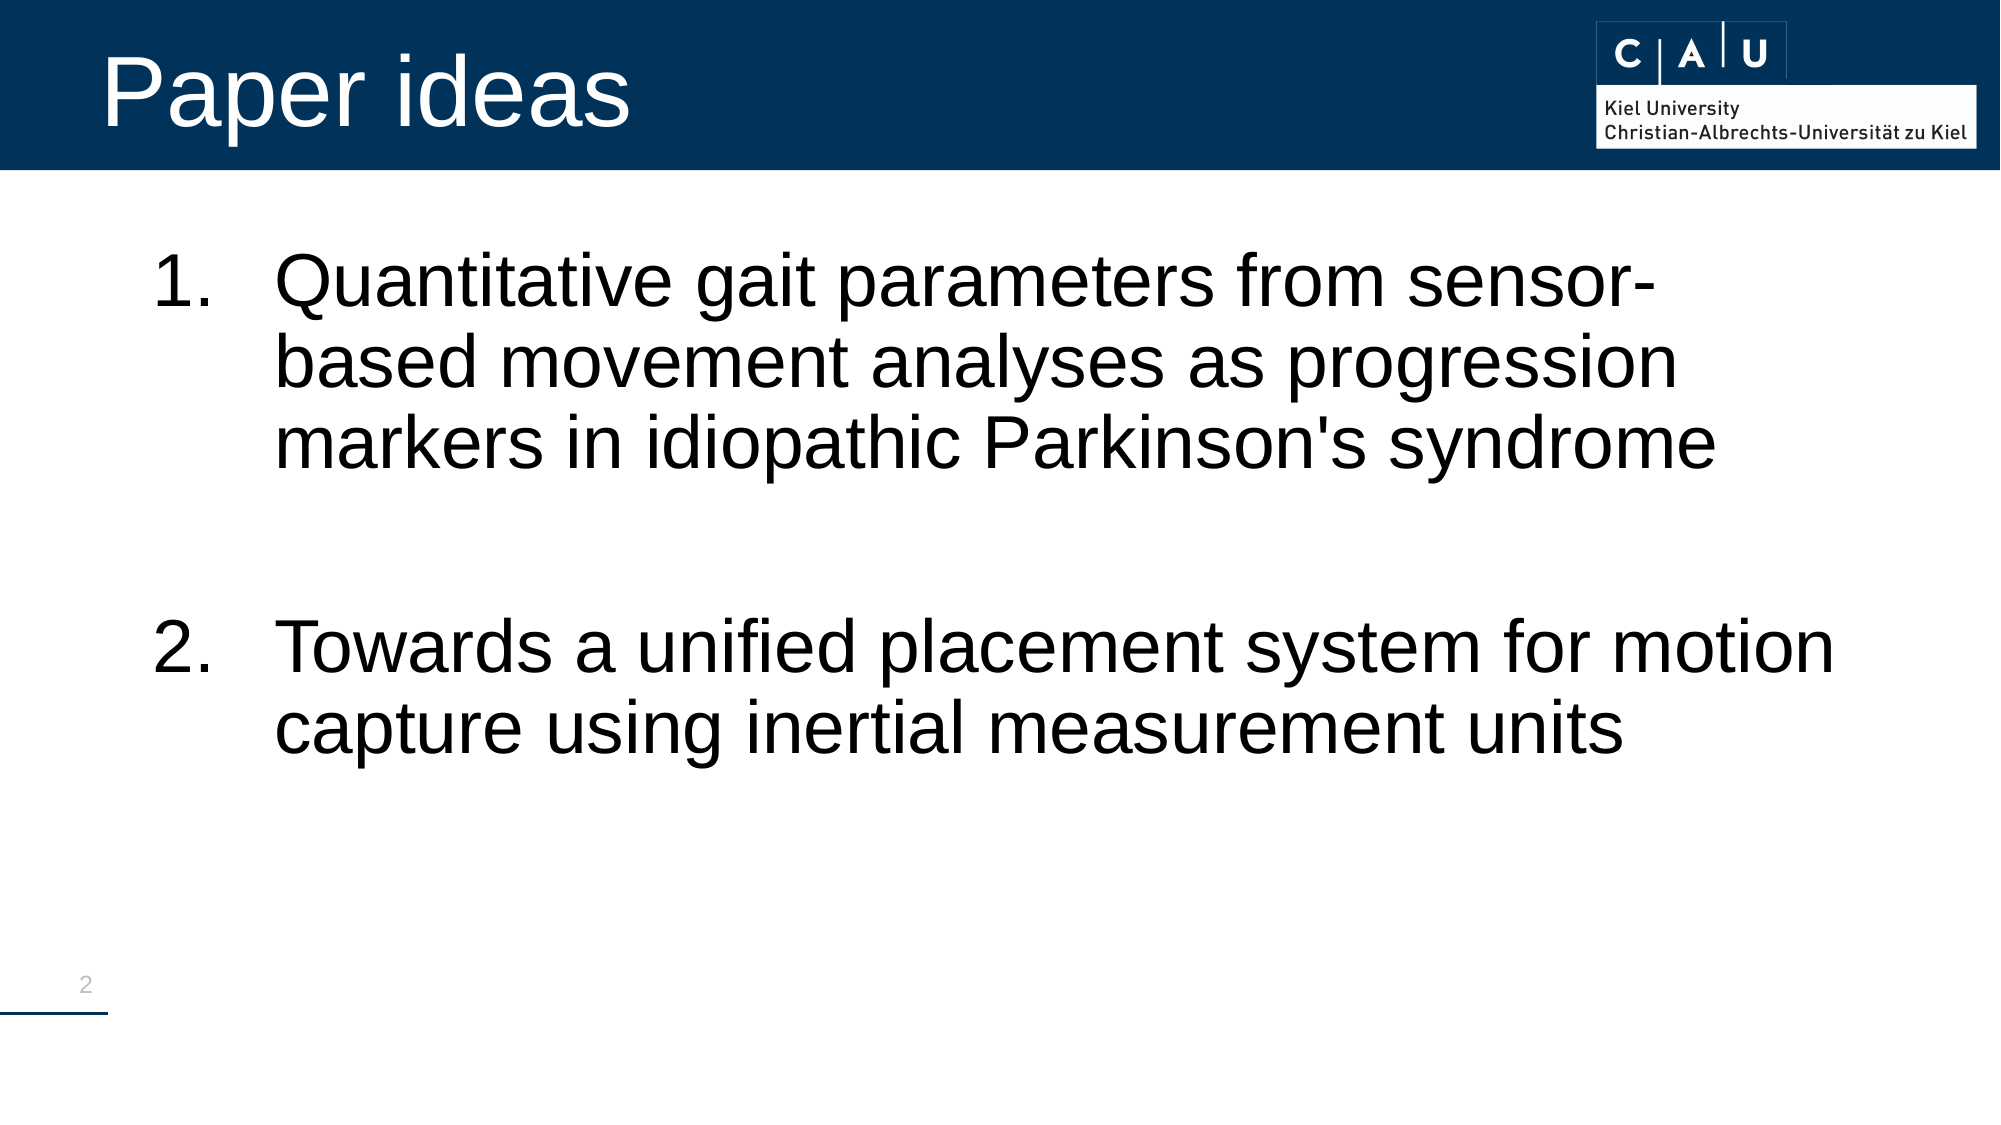

# Paper ideas

Quantitative gait parameters from sensor-based movement analyses as progression markers in idiopathic Parkinson's syndrome

Towards a unified placement system for motion capture using inertial measurement units
2